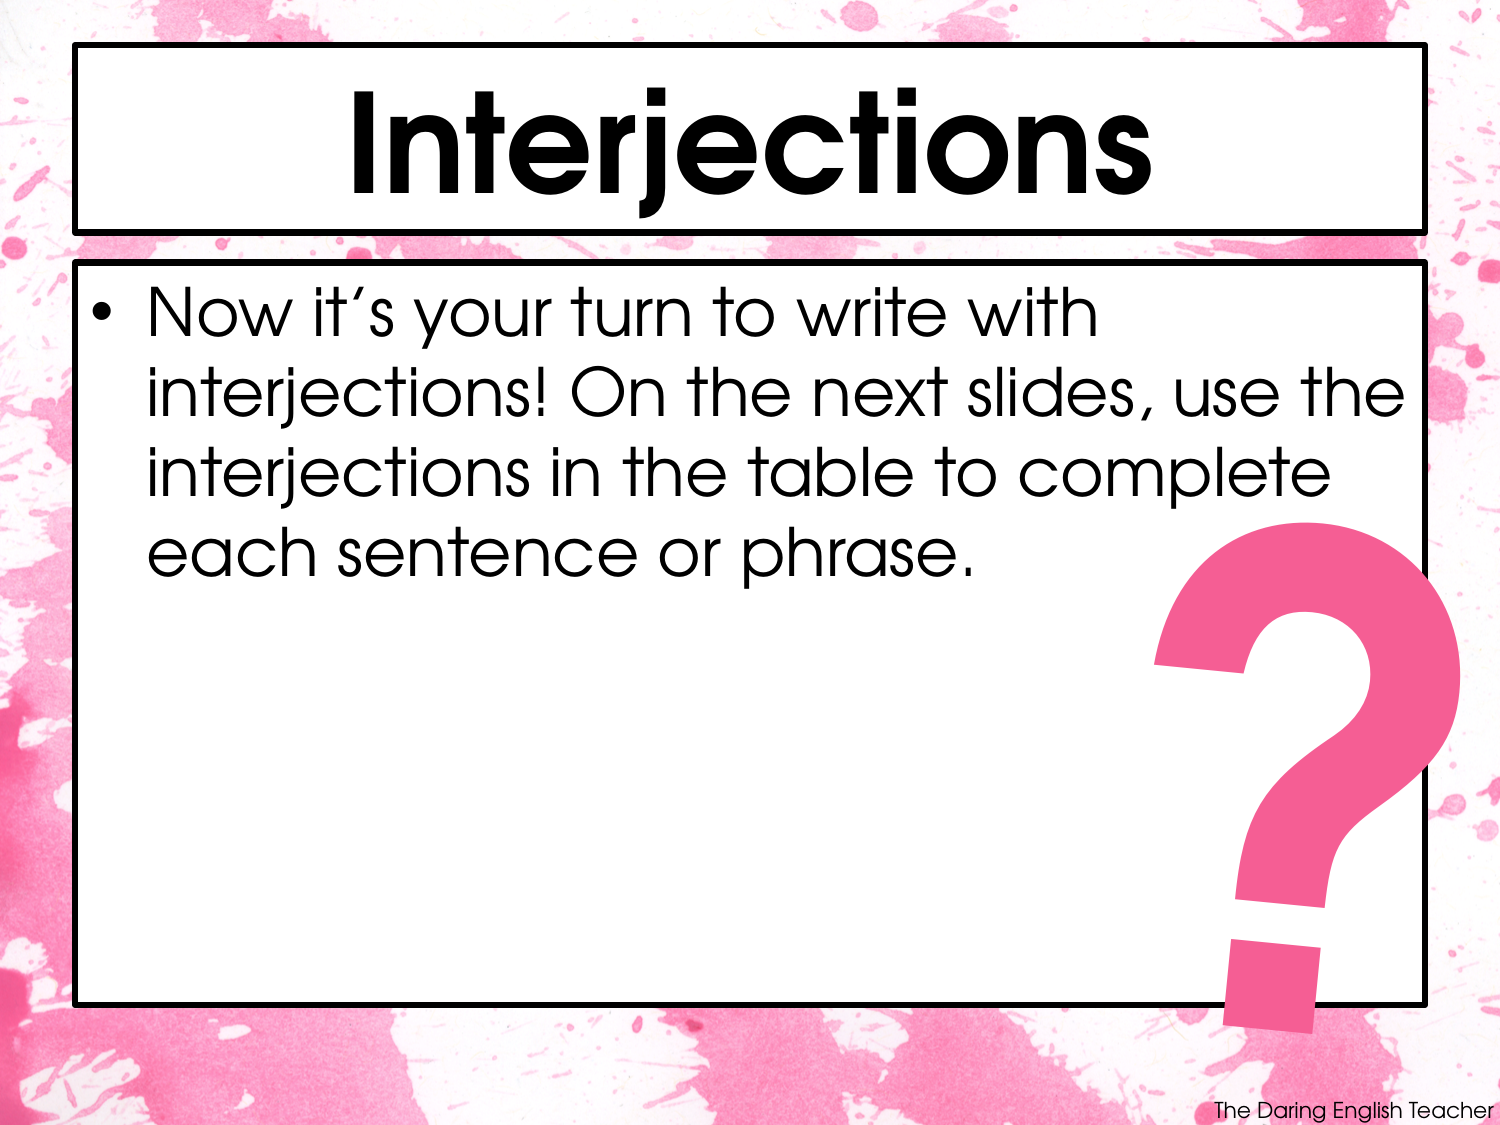

# Interjections
Now it’s your turn to write with interjections! On the next slides, use the interjections in the table to complete each sentence or phrase.
?